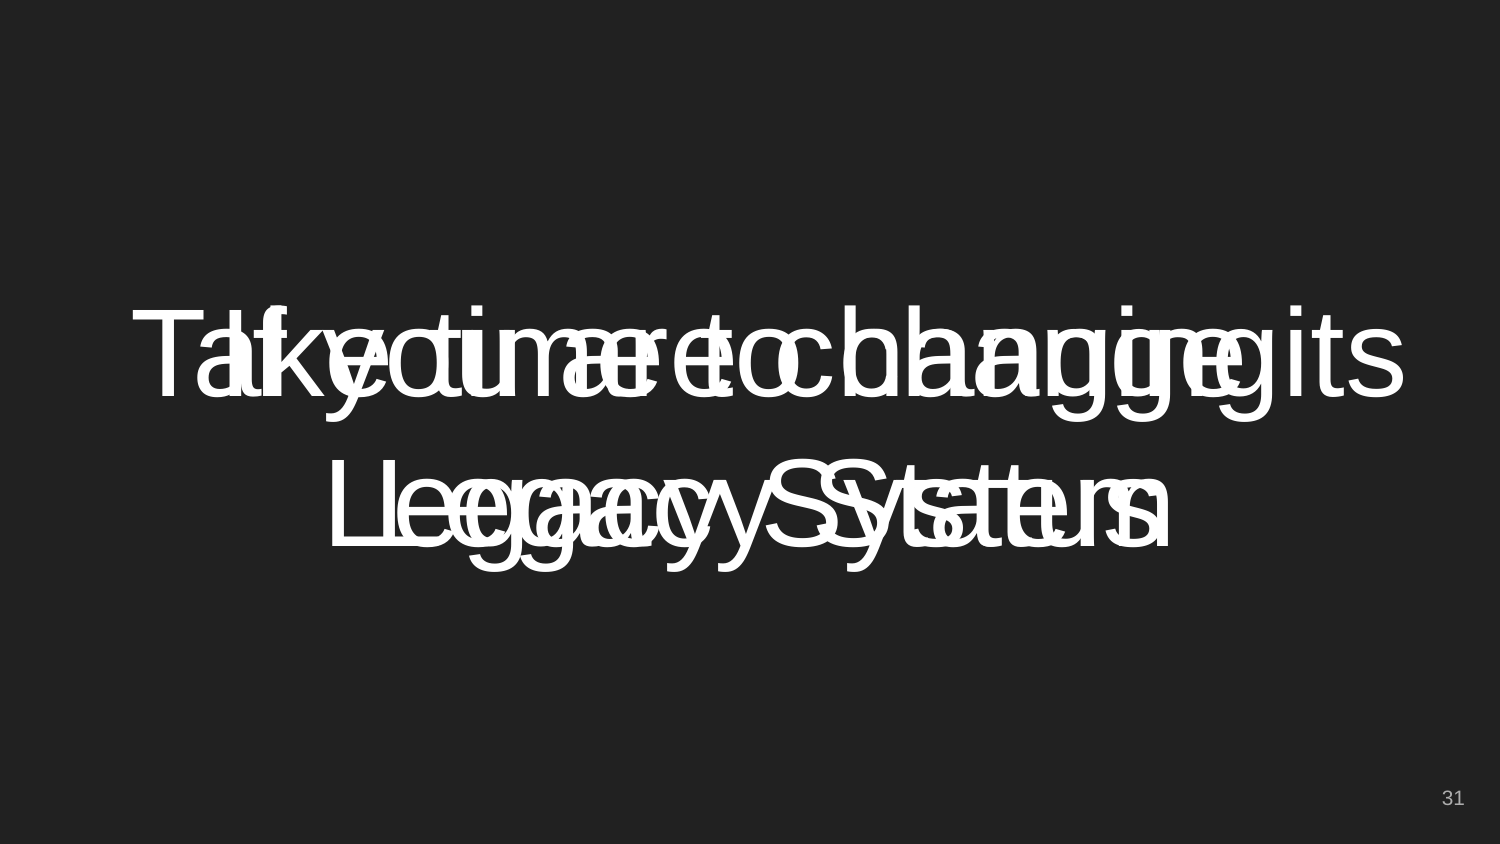

# If you are changing Legacy System
Take time to change its Legacy Status
31